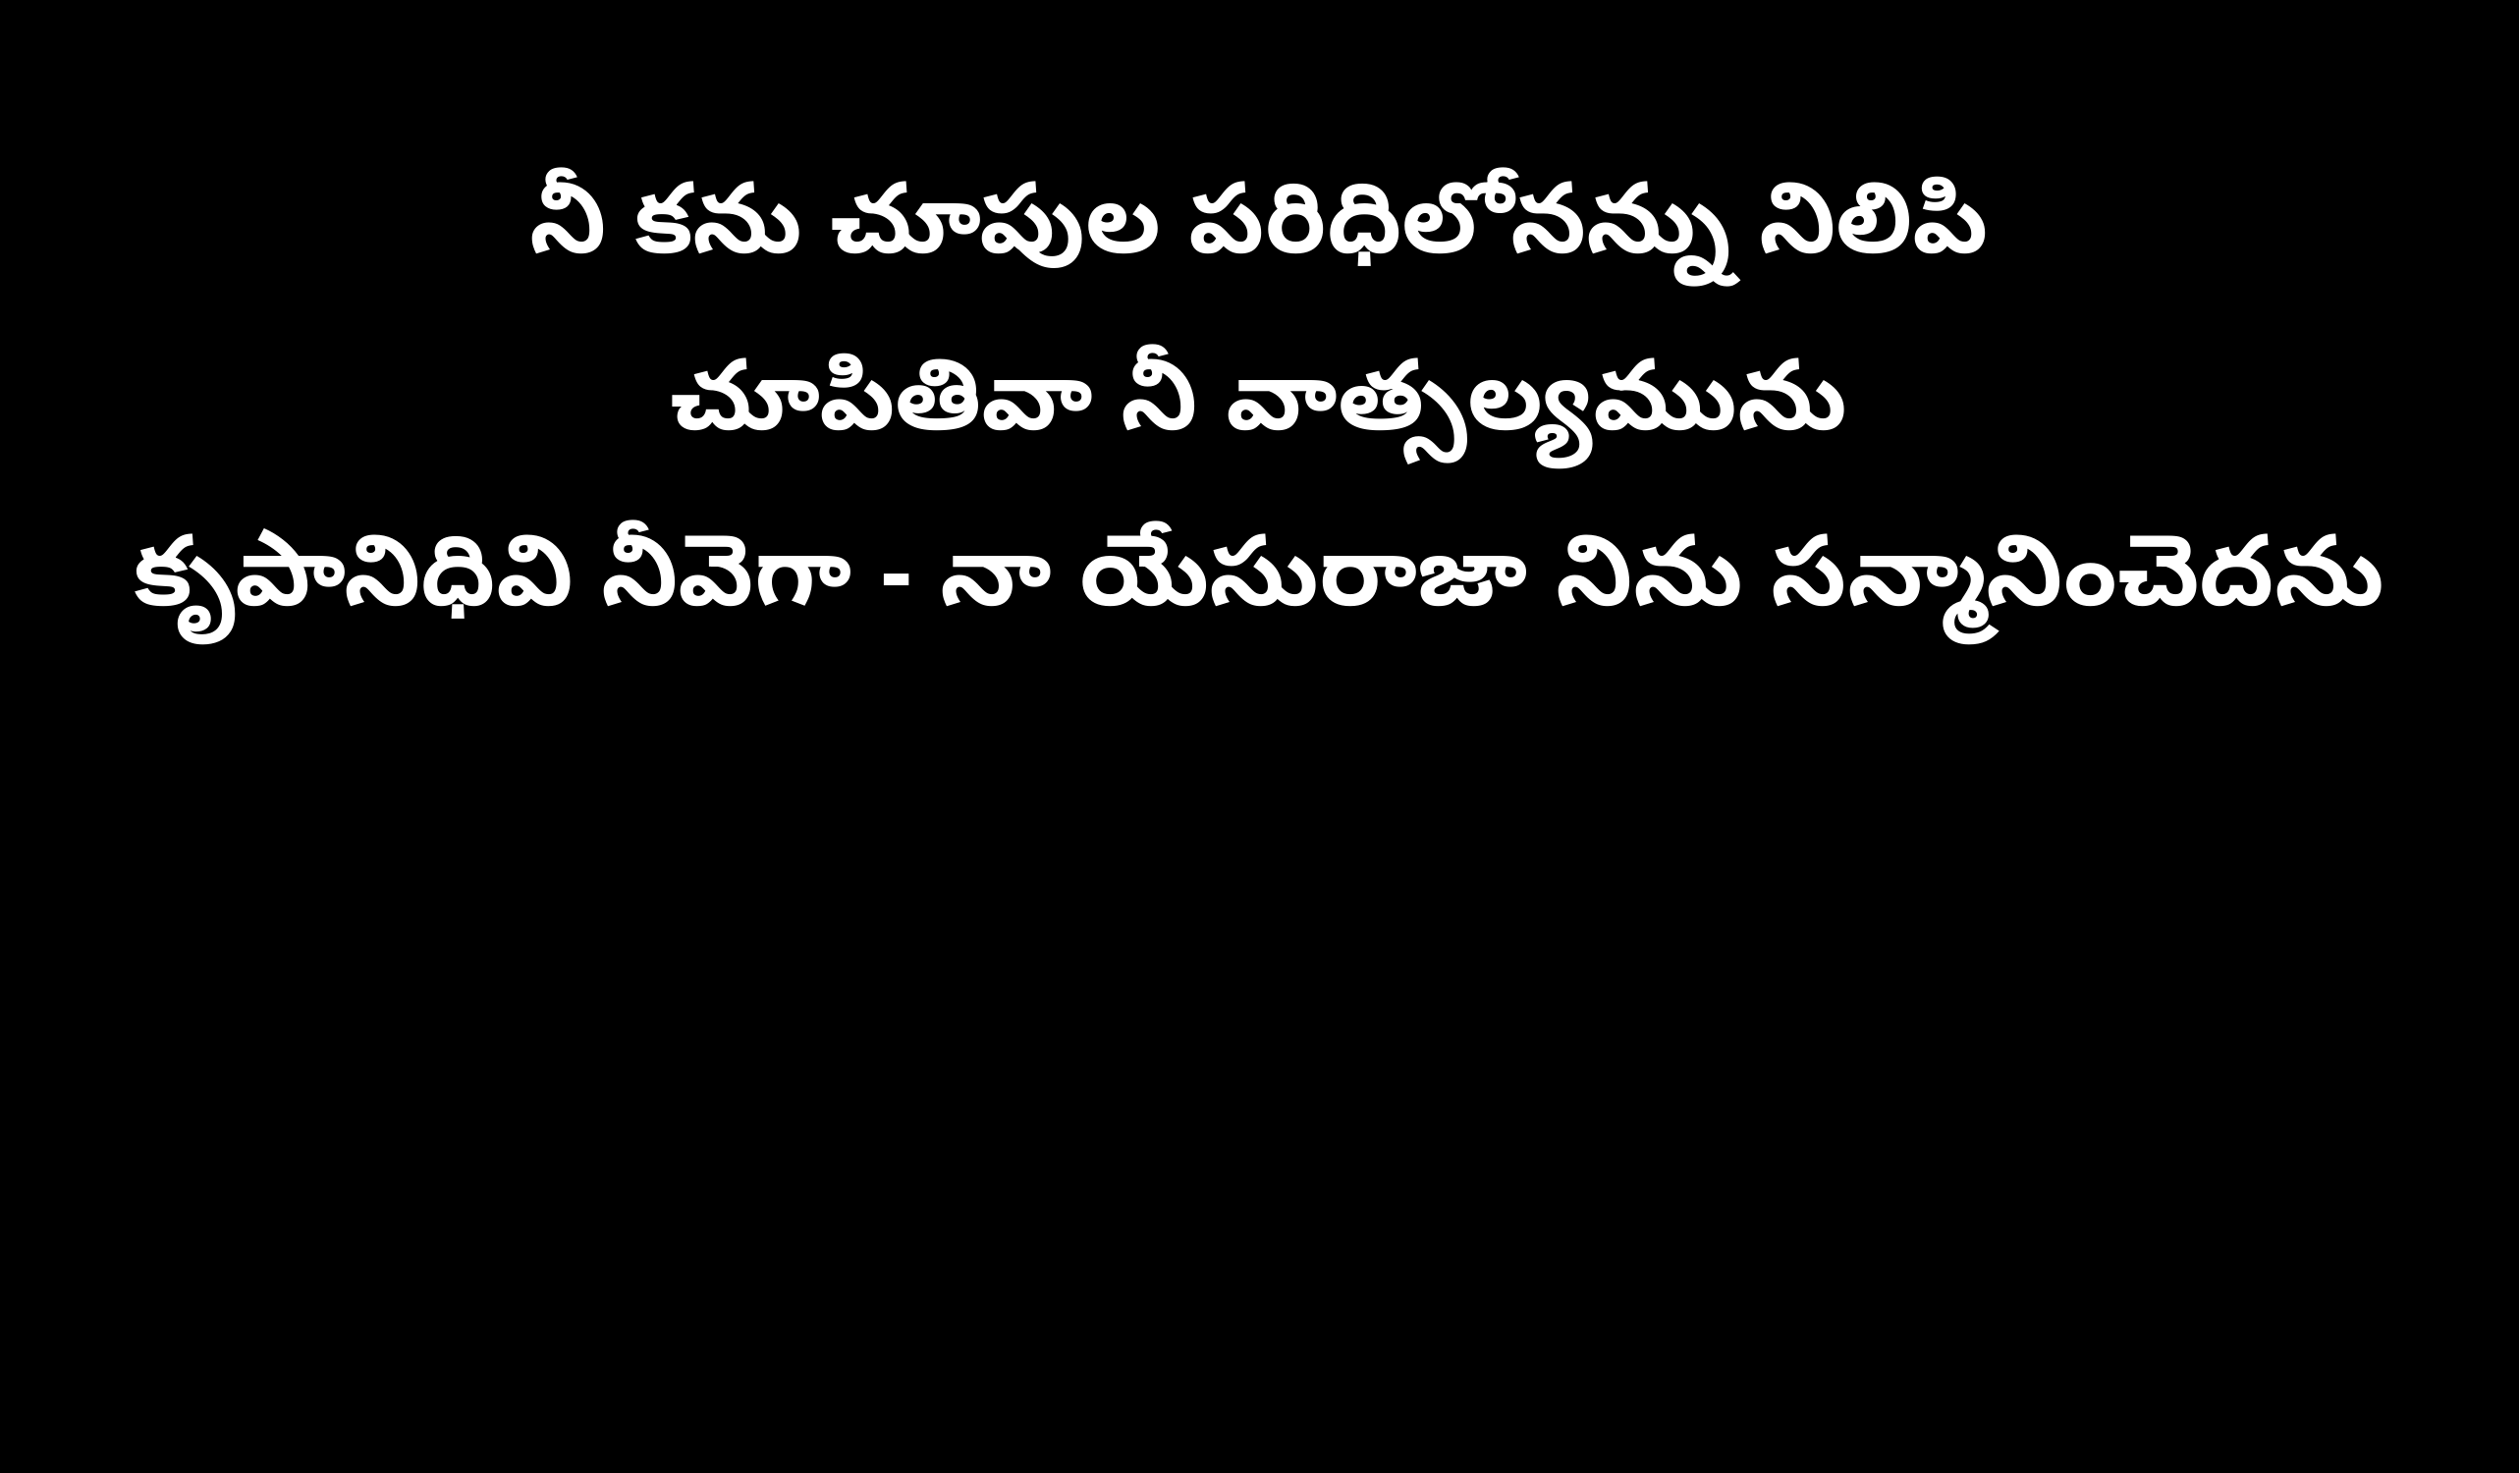

నీ కను చూపుల పరిధిలోనన్ను నిలిపి
చూపితివా నీ వాత్సల్యమును
కృపానిధివి నీవెగా - నా యేసురాజా నిను సన్మానించెదను